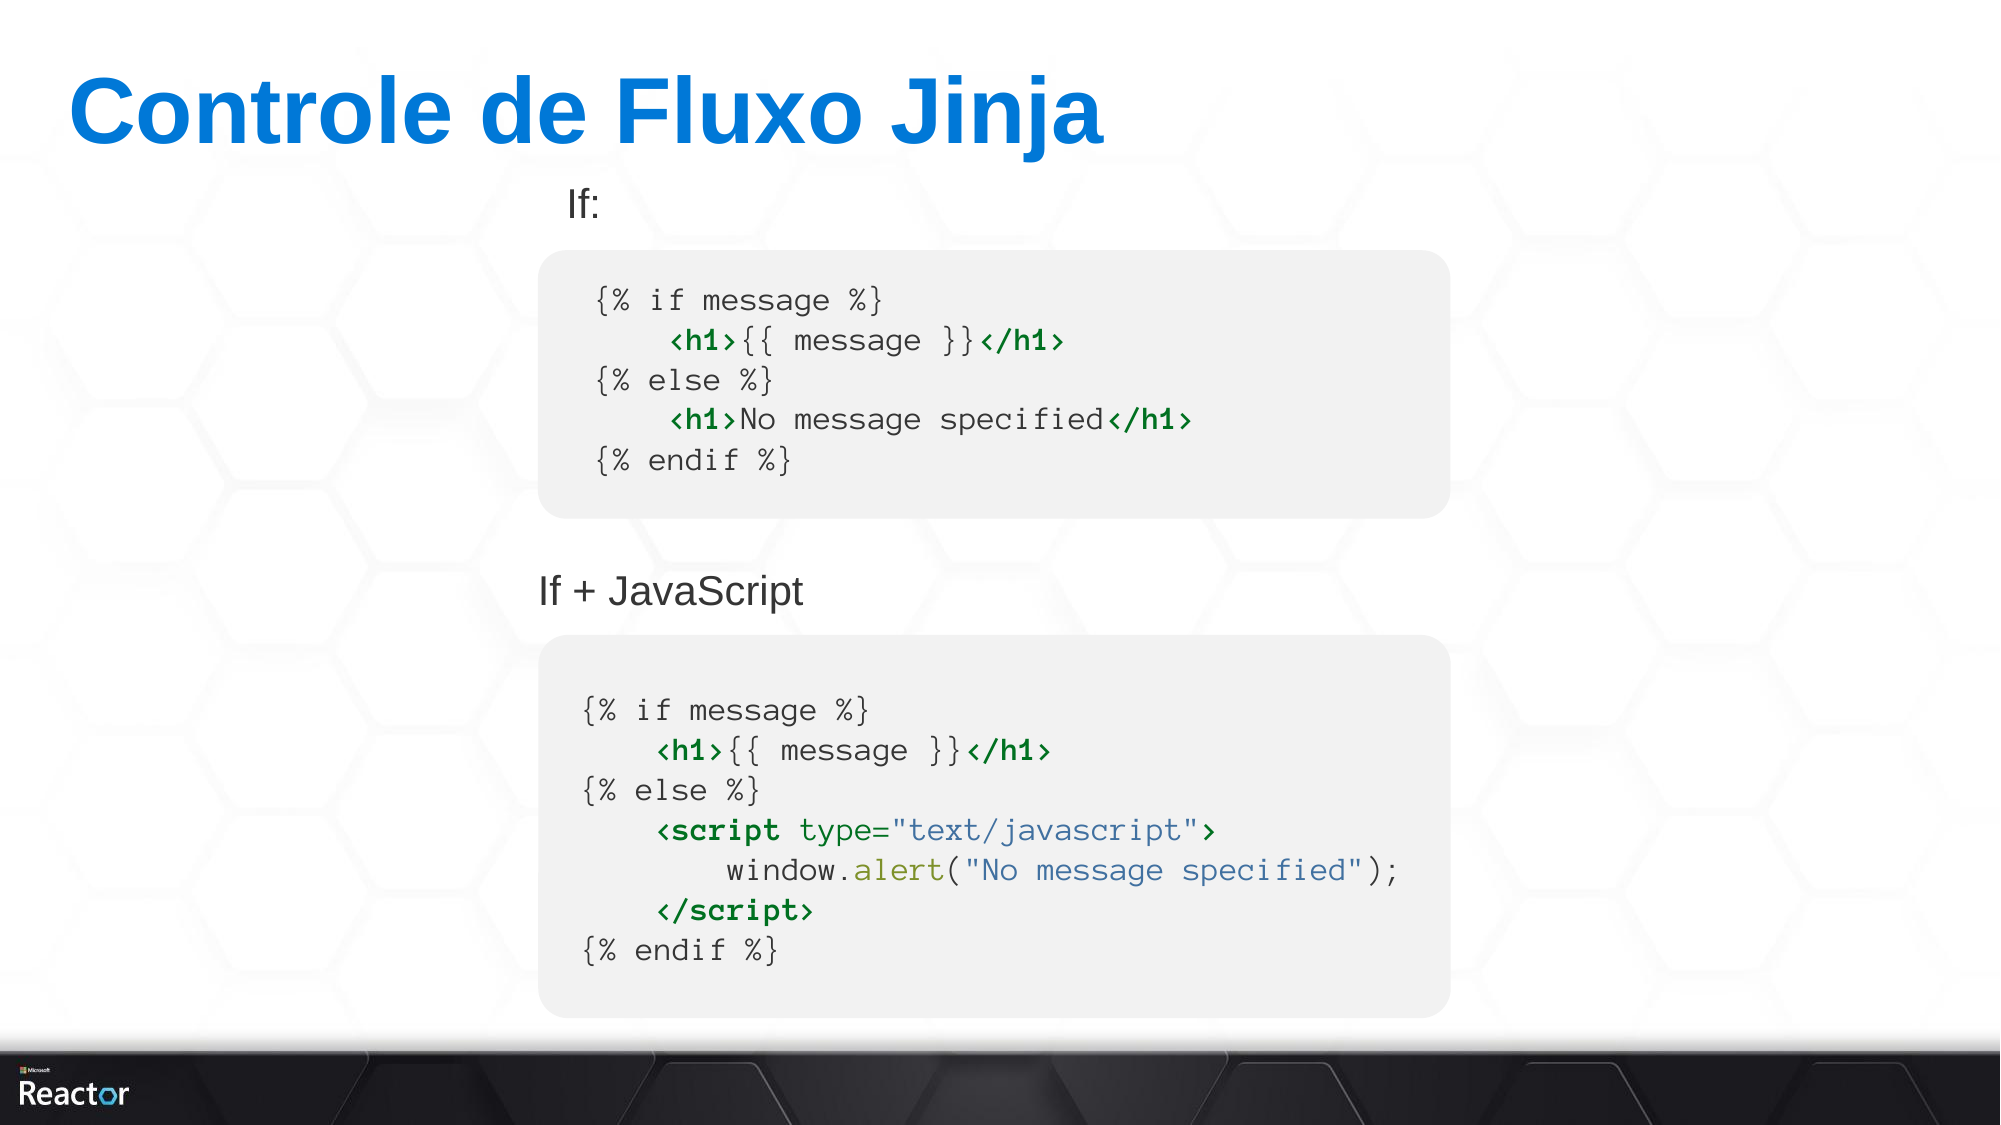

# Controle de Fluxo Jinja
If:

{% if message %}
    <h1>{{ message }}</h1>
{% else %}
    <h1>No message specified</h1>
{% endif %}
If + JavaScript

{% if message %}
    <h1>{{ message }}</h1>
{% else %}
    <script type="text/javascript">
        window.alert("No message specified");
    </script>
{% endif %}